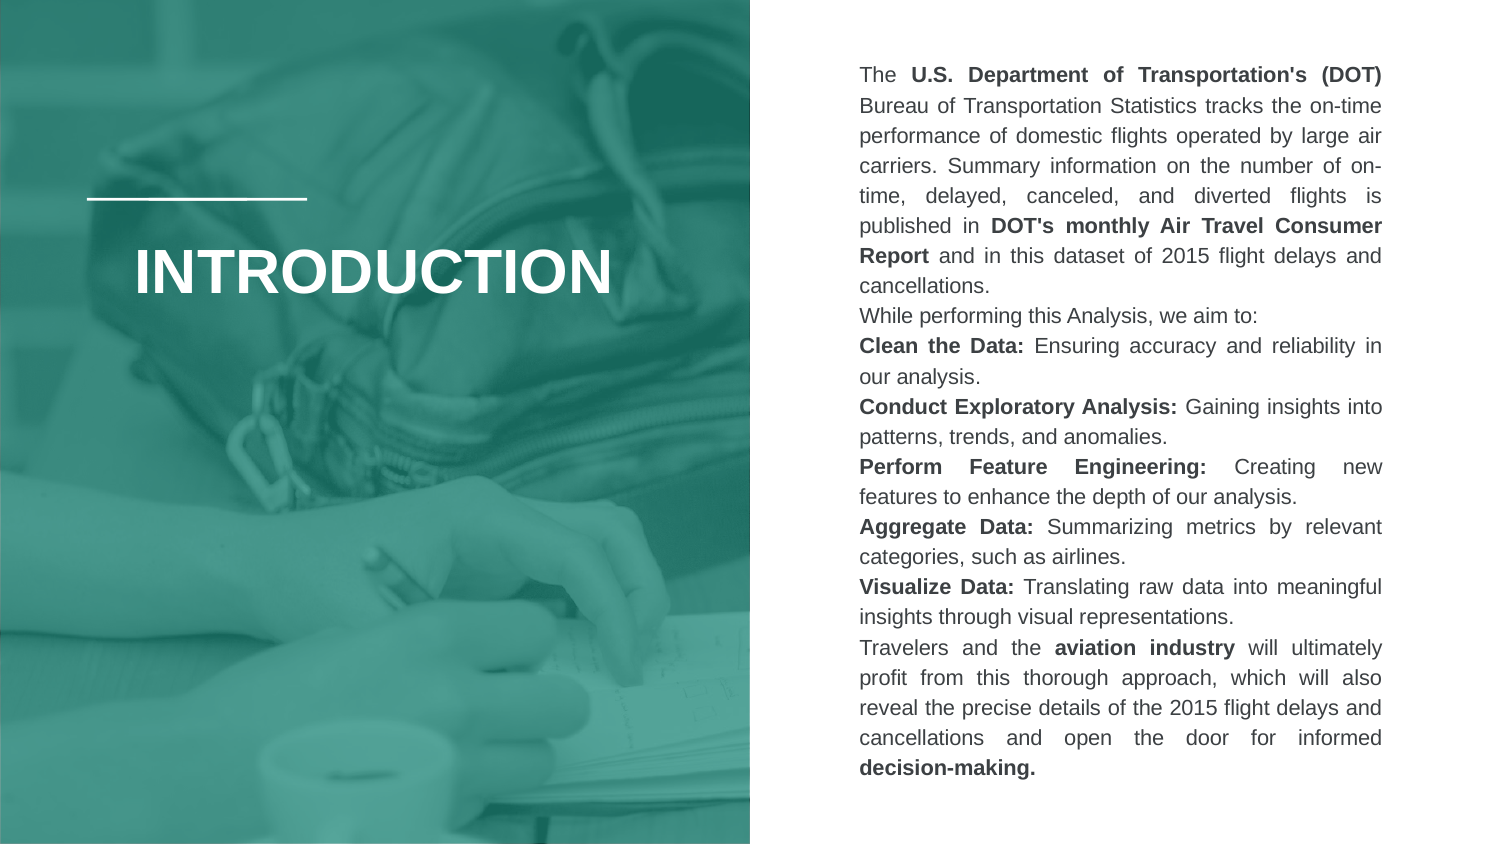

The U.S. Department of Transportation's (DOT) Bureau of Transportation Statistics tracks the on-time performance of domestic flights operated by large air carriers. Summary information on the number of on-time, delayed, canceled, and diverted flights is published in DOT's monthly Air Travel Consumer Report and in this dataset of 2015 flight delays and cancellations.
While performing this Analysis, we aim to:
Clean the Data: Ensuring accuracy and reliability in our analysis.
Conduct Exploratory Analysis: Gaining insights into patterns, trends, and anomalies.
Perform Feature Engineering: Creating new features to enhance the depth of our analysis.
Aggregate Data: Summarizing metrics by relevant categories, such as airlines.
Visualize Data: Translating raw data into meaningful insights through visual representations.
Travelers and the aviation industry will ultimately profit from this thorough approach, which will also reveal the precise details of the 2015 flight delays and cancellations and open the door for informed decision-making.
# INTRODUCTION